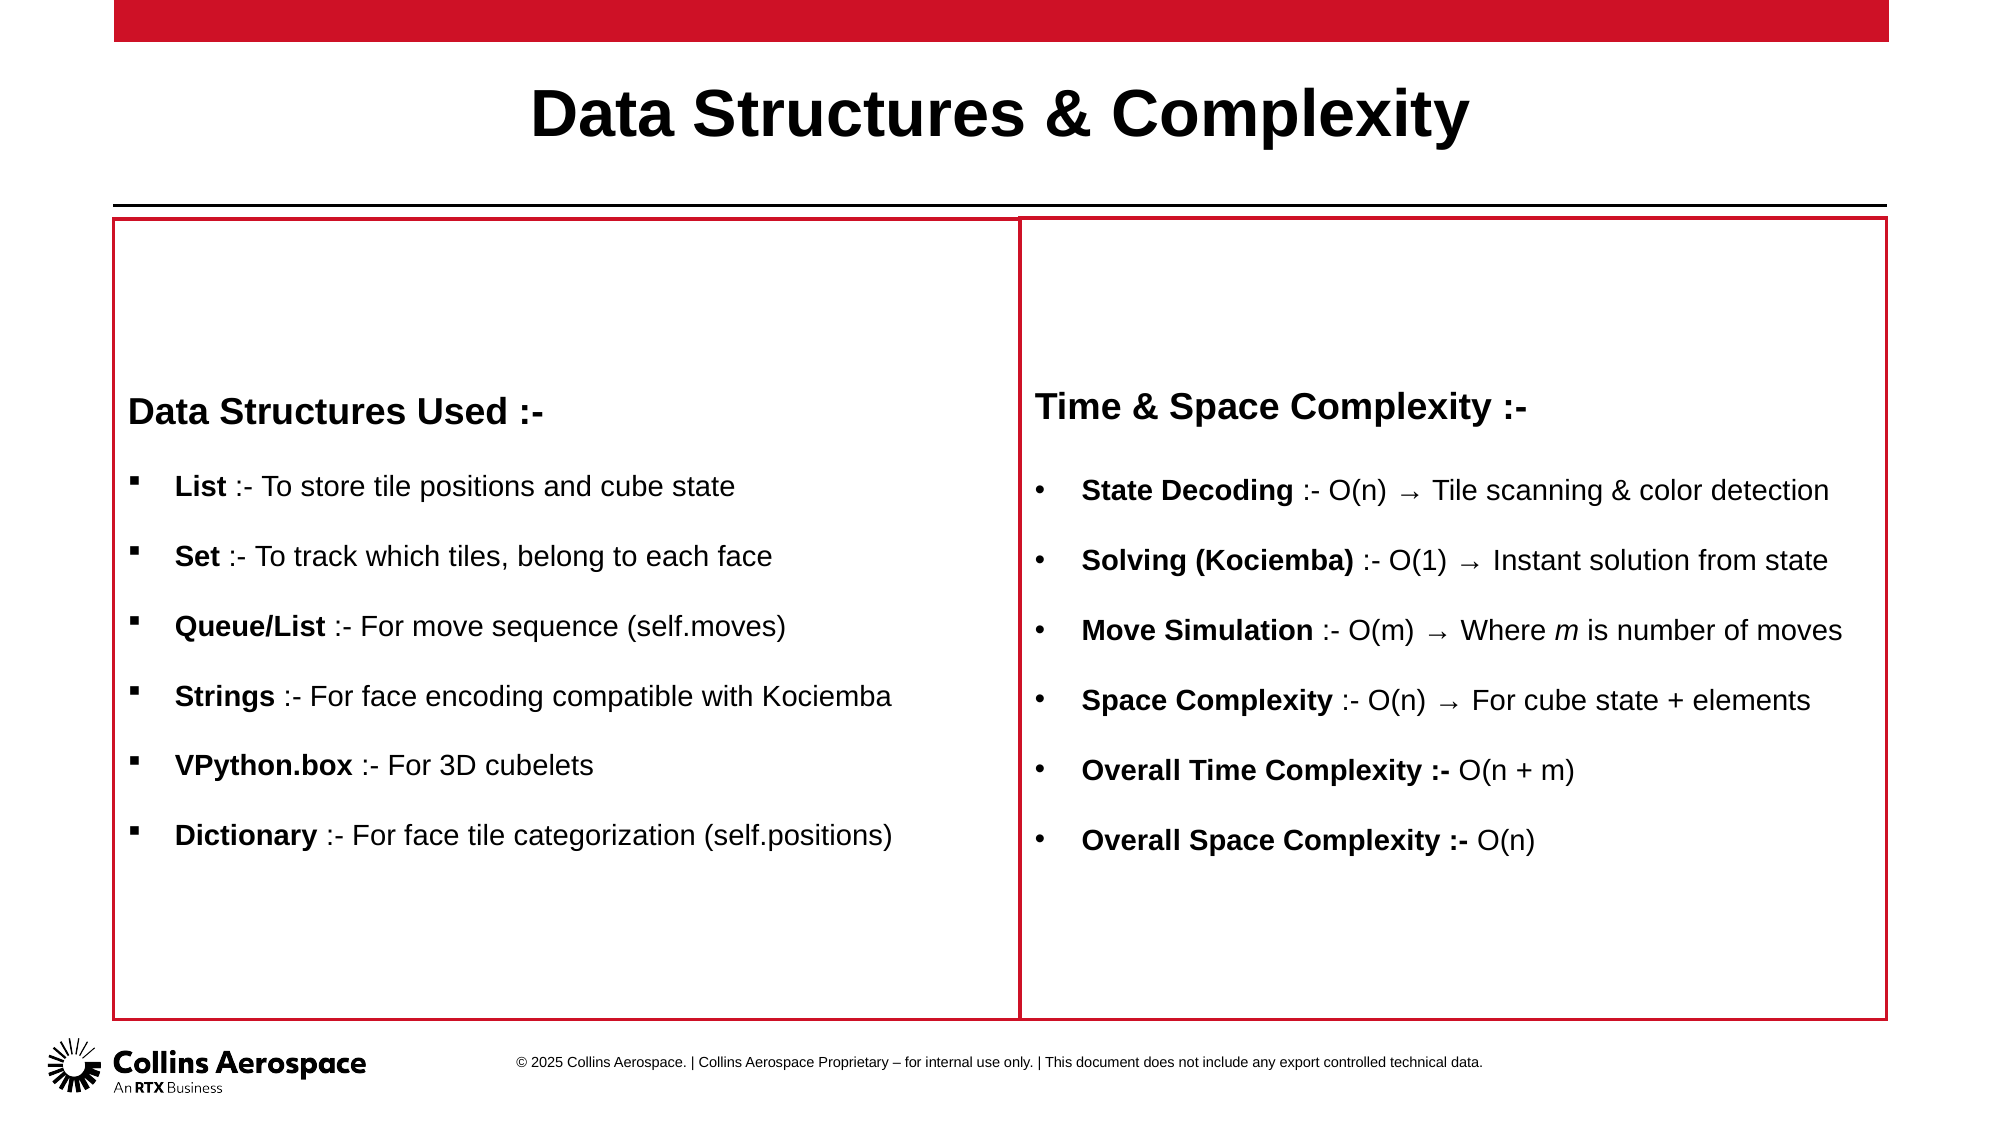

# Data Structures & Complexity
Time & Space Complexity :-

State Decoding :- O(n) → Tile scanning & color detection

Solving (Kociemba) :- O(1) → Instant solution from state

Move Simulation :- O(m) → Where m is number of moves

Space Complexity :- O(n) → For cube state + elements

Overall Time Complexity :- O(n + m)

Overall Space Complexity :- O(n)

Data Structures Used :-

List :- To store tile positions and cube state

Set :- To track which tiles, belong to each face

Queue/List :- For move sequence (self.moves)

Strings :- For face encoding compatible with Kociemba

VPython.box :- For 3D cubelets

Dictionary :- For face tile categorization (self.positions)

© 2025 Collins Aerospace. | Collins Aerospace Proprietary – for internal use only. | This document does not include any export controlled technical data.